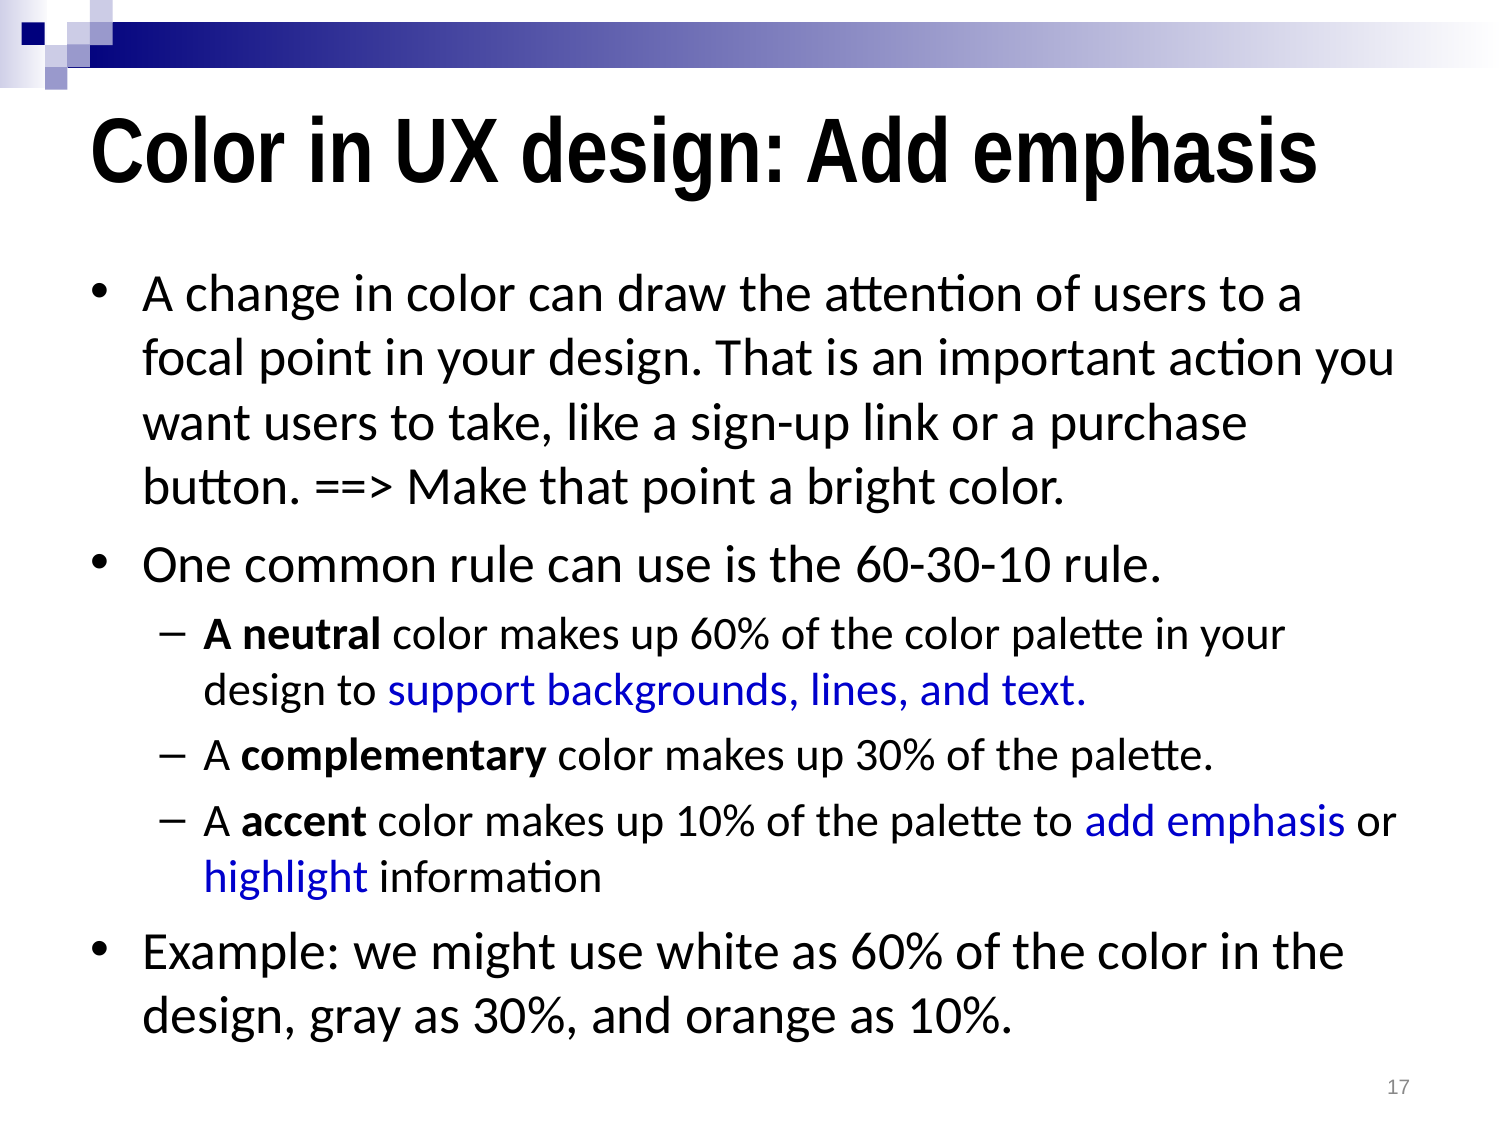

# Color in UX design: Add emphasis
A change in color can draw the attention of users to a focal point in your design. That is an important action you want users to take, like a sign-up link or a purchase button. ==> Make that point a bright color.
One common rule can use is the 60-30-10 rule.
A neutral color makes up 60% of the color palette in your design to support backgrounds, lines, and text.
A complementary color makes up 30% of the palette.
A accent color makes up 10% of the palette to add emphasis or highlight information
Example: we might use white as 60% of the color in the design, gray as 30%, and orange as 10%.
17